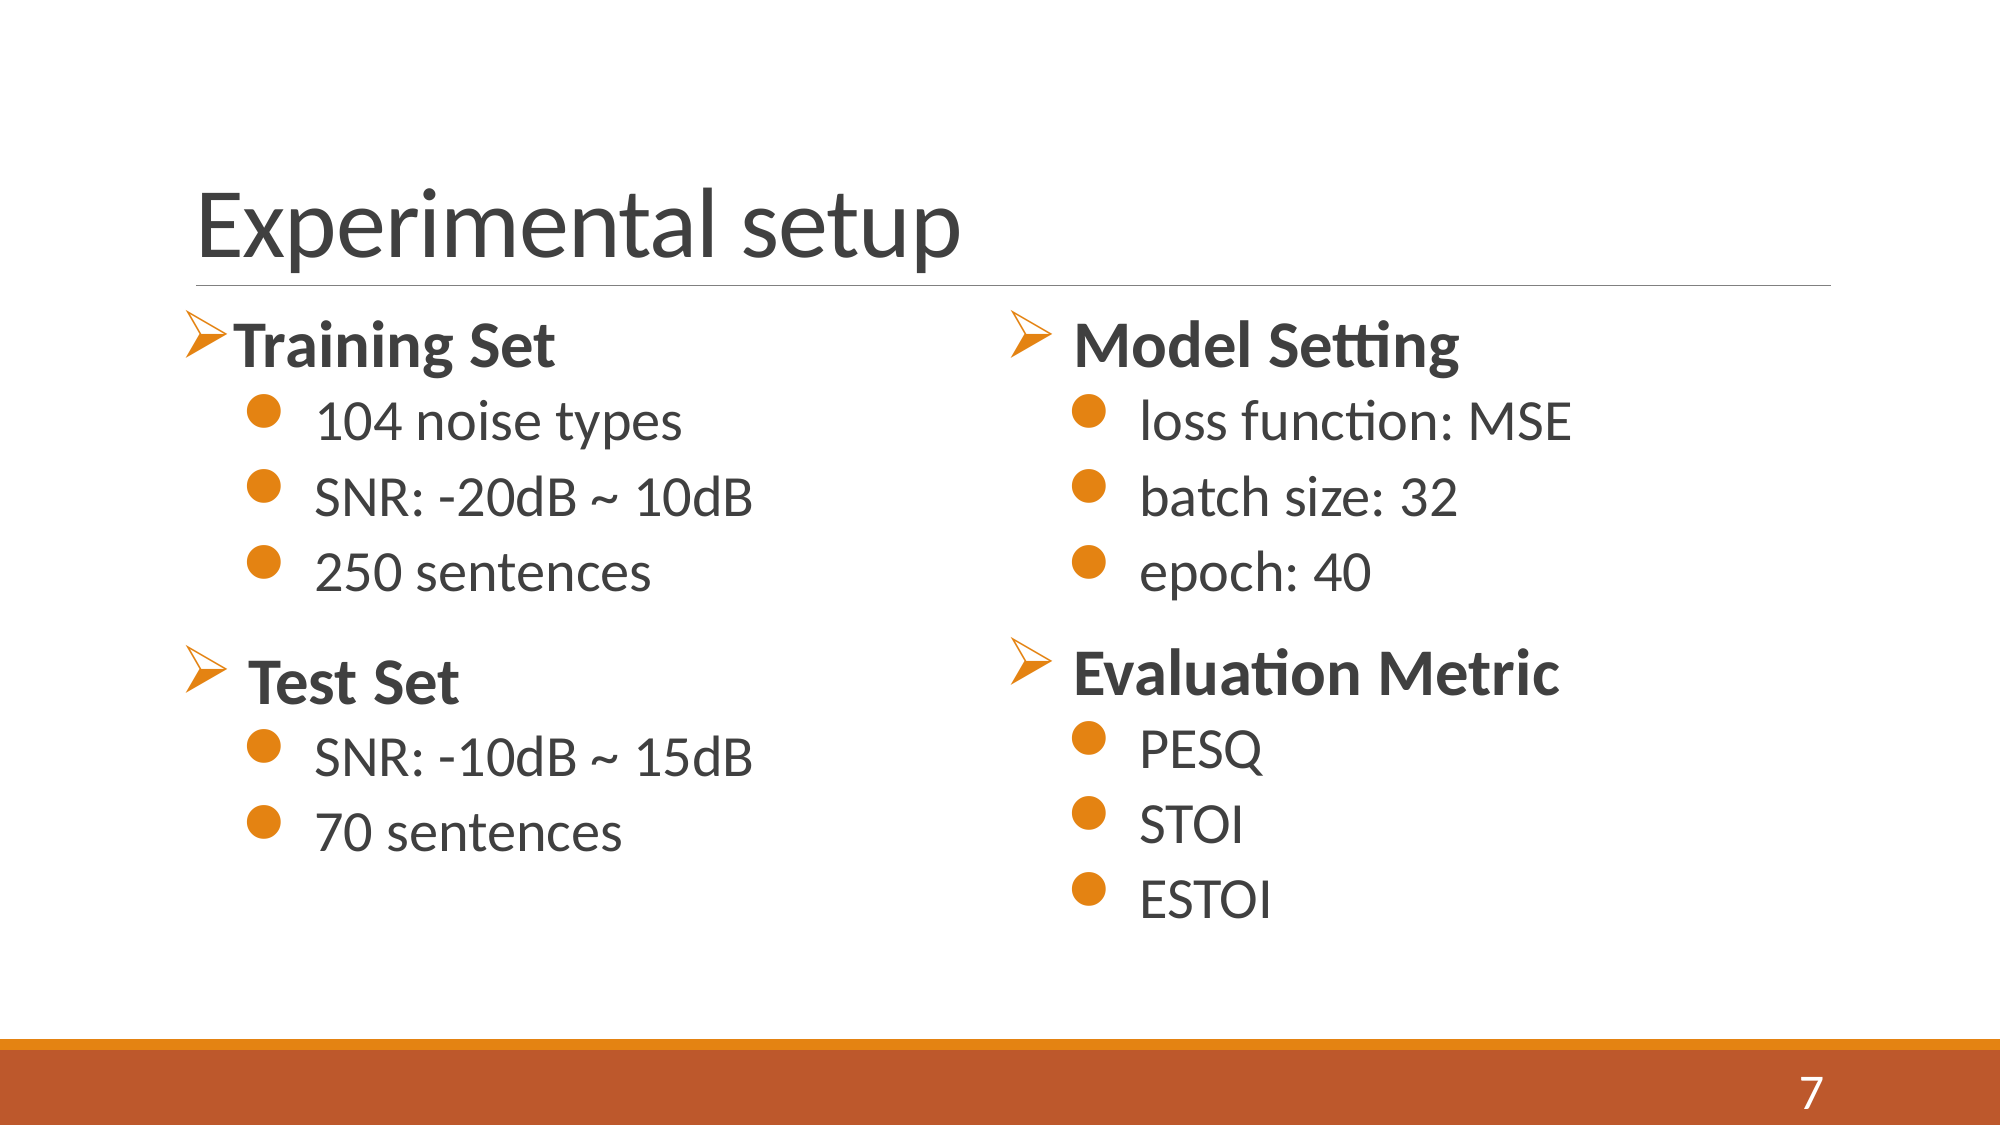

# Experimental setup
Training Set
 104 noise types
 SNR: -20dB ~ 10dB
 250 sentences
 Test Set
 SNR: -10dB ~ 15dB
 70 sentences

 Model Setting
 loss function: MSE
 batch size: 32
 epoch: 40
 Evaluation Metric
 PESQ
 STOI
 ESTOI

7